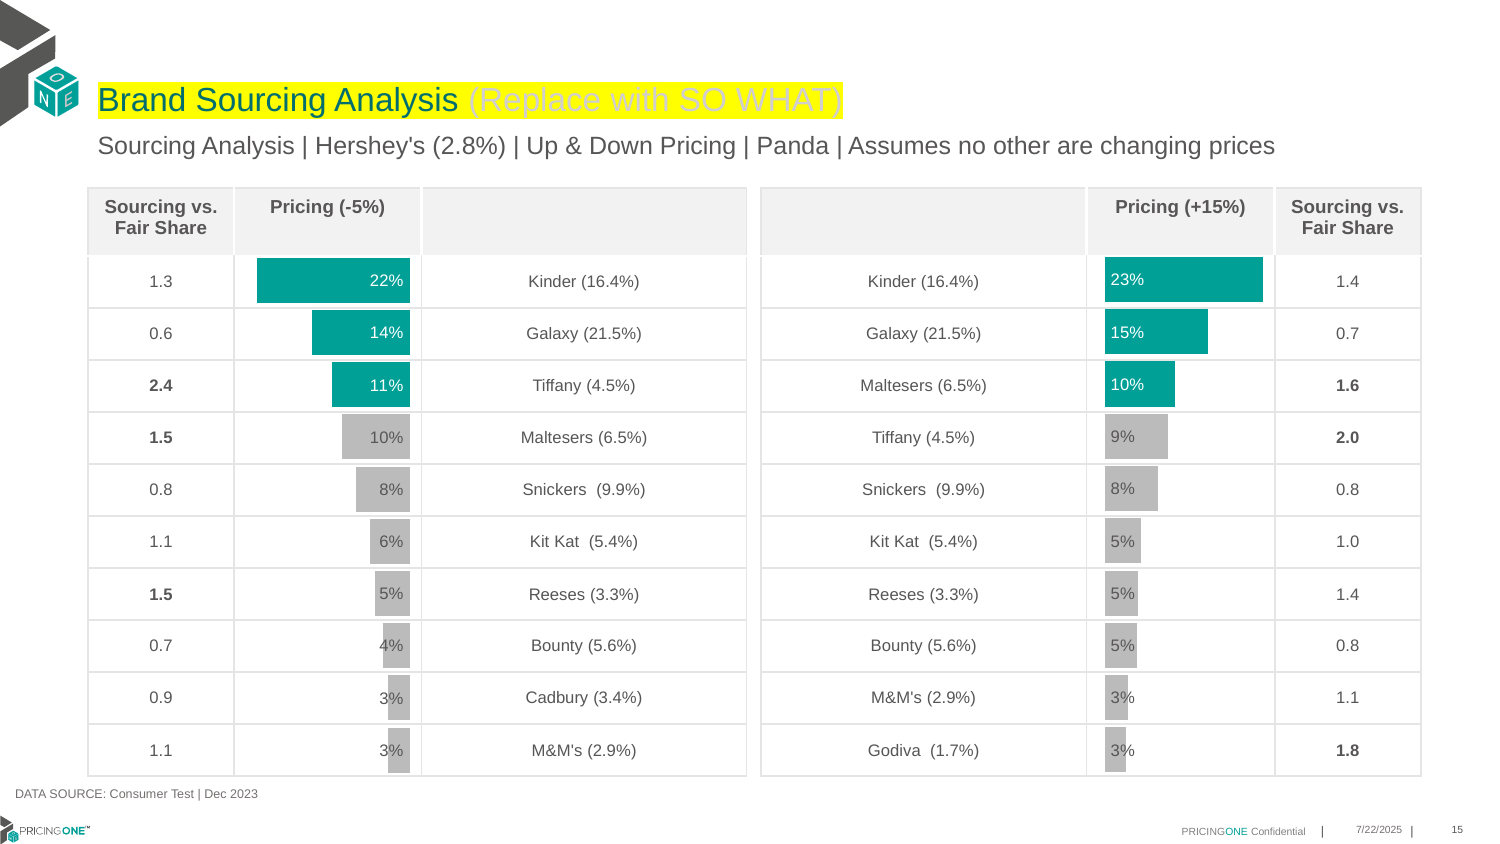

# Brand Sourcing Analysis (Replace with SO WHAT)
Sourcing Analysis | Hershey's (2.8%) | Up & Down Pricing | Panda | Assumes no other are changing prices
| Sourcing vs. Fair Share | Pricing (-5%) |  |
| --- | --- | --- |
| 1.3 |  | Kinder (16.4%) |
| 0.6 |  | Galaxy (21.5%) |
| 2.4 |  | Tiffany (4.5%) |
| 1.5 |  | Maltesers (6.5%) |
| 0.8 |  | Snickers (9.9%) |
| 1.1 |  | Kit Kat (5.4%) |
| 1.5 |  | Reeses (3.3%) |
| 0.7 |  | Bounty (5.6%) |
| 0.9 |  | Cadbury (3.4%) |
| 1.1 |  | M&M's (2.9%) |
|  | Pricing (+15%) | Sourcing vs. Fair Share |
| --- | --- | --- |
| Kinder (16.4%) |  | 1.4 |
| Galaxy (21.5%) |  | 0.7 |
| Maltesers (6.5%) |  | 1.6 |
| Tiffany (4.5%) |  | 2.0 |
| Snickers (9.9%) |  | 0.8 |
| Kit Kat (5.4%) |  | 1.0 |
| Reeses (3.3%) |  | 1.4 |
| Bounty (5.6%) |  | 0.8 |
| M&M's (2.9%) |  | 1.1 |
| Godiva (1.7%) |  | 1.8 |

### Chart

| Category | Hershey's (2.8%) |
|---|---|
| Kinder (16.4%) | 0.2326130842008295 |
| Galaxy (21.5%) | 0.15135842774820224 |
| Maltesers (6.5%) | 0.10385960947007636 |
| Tiffany (4.5%) | 0.09325797382491816 |
| Snickers  (9.9%) | 0.07841135233398046 |
| Kit Kat  (5.4%) | 0.053952532760630174 |
| Reeses (3.3%) | 0.04835218447166045 |
| Bounty (5.6%) | 0.04712466021632608 |
| M&M's (2.9%) | 0.034835114183009476 |
| Godiva  (1.7%) | 0.03098100317411674 |

### Chart

| Category | Hershey's (2.8%) |
|---|---|
| Kinder (16.4%) | 0.2231796184872825 |
| Galaxy (21.5%) | 0.1424004745430615 |
| Tiffany (4.5%) | 0.1134796140431022 |
| Maltesers (6.5%) | 0.1000001314182033 |
| Snickers  (9.9%) | 0.07837876157742653 |
| Kit Kat  (5.4%) | 0.05854447914947473 |
| Reeses (3.3%) | 0.0518799311251461 |
| Bounty (5.6%) | 0.03925047452030318 |
| Cadbury (3.4%) | 0.03299029134216937 |
| M&M's (2.9%) | 0.03292042039356525 |
DATA SOURCE: Consumer Test | Dec 2023

7/22/2025
15